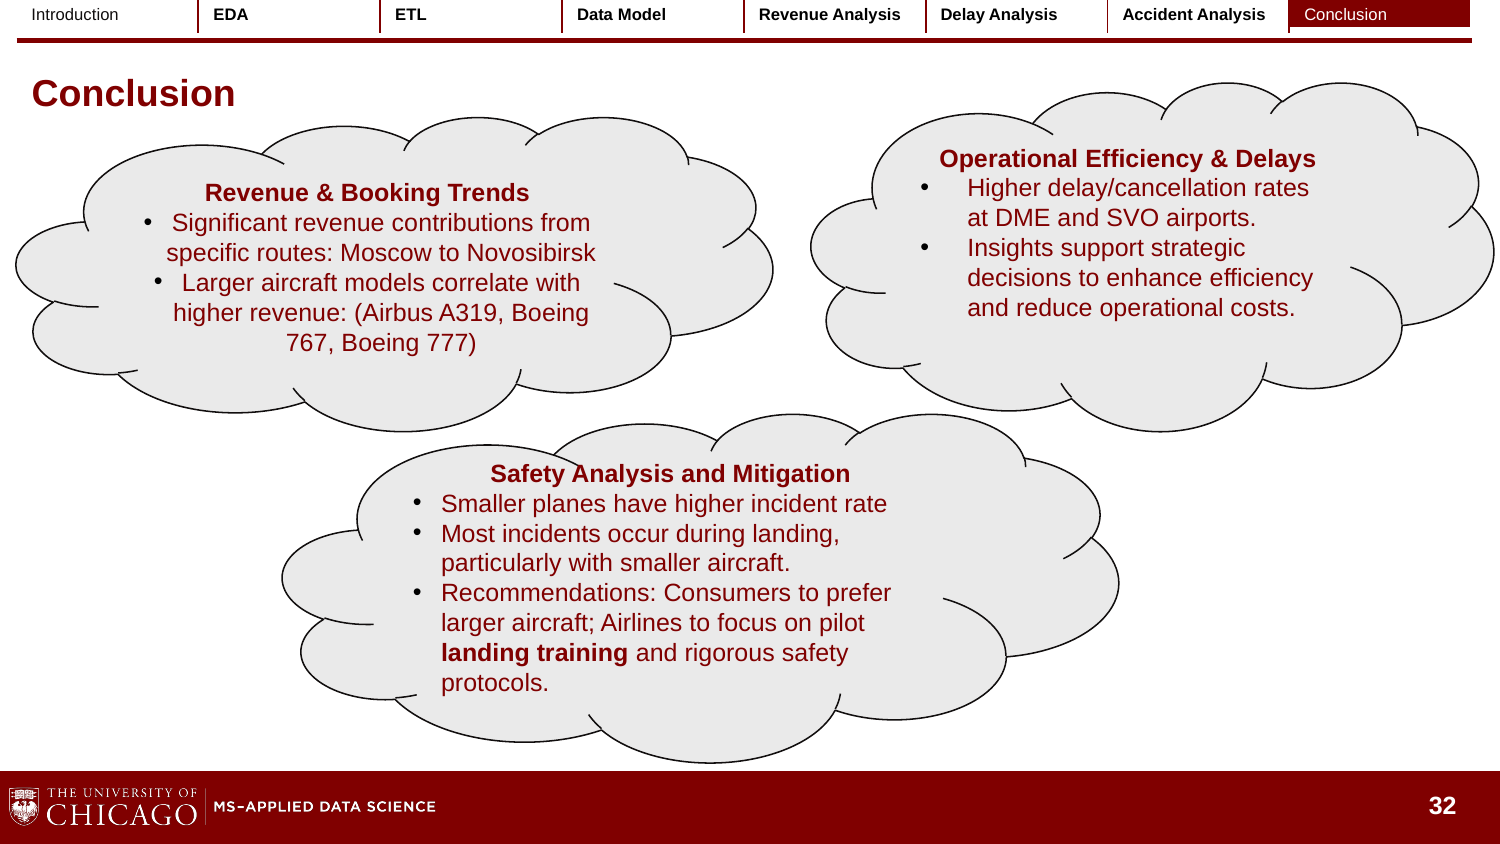

| Introduction | EDA | ETL | Data Model | Revenue Analysis | Delay Analysis | Accident Analysis | Conclusion |
| --- | --- | --- | --- | --- | --- | --- | --- |

# Conclusion
Operational Efficiency & Delays
Higher delay/cancellation rates at DME and SVO airports.
Insights support strategic decisions to enhance efficiency and reduce operational costs.

Revenue & Booking Trends
Significant revenue contributions from specific routes: Moscow to Novosibirsk
Larger aircraft models correlate with higher revenue: (Airbus A319, Boeing 767, Boeing 777)

Safety Analysis and Mitigation
Smaller planes have higher incident rate
Most incidents occur during landing, particularly with smaller aircraft.
Recommendations: Consumers to prefer larger aircraft; Airlines to focus on pilot landing training and rigorous safety protocols.

32